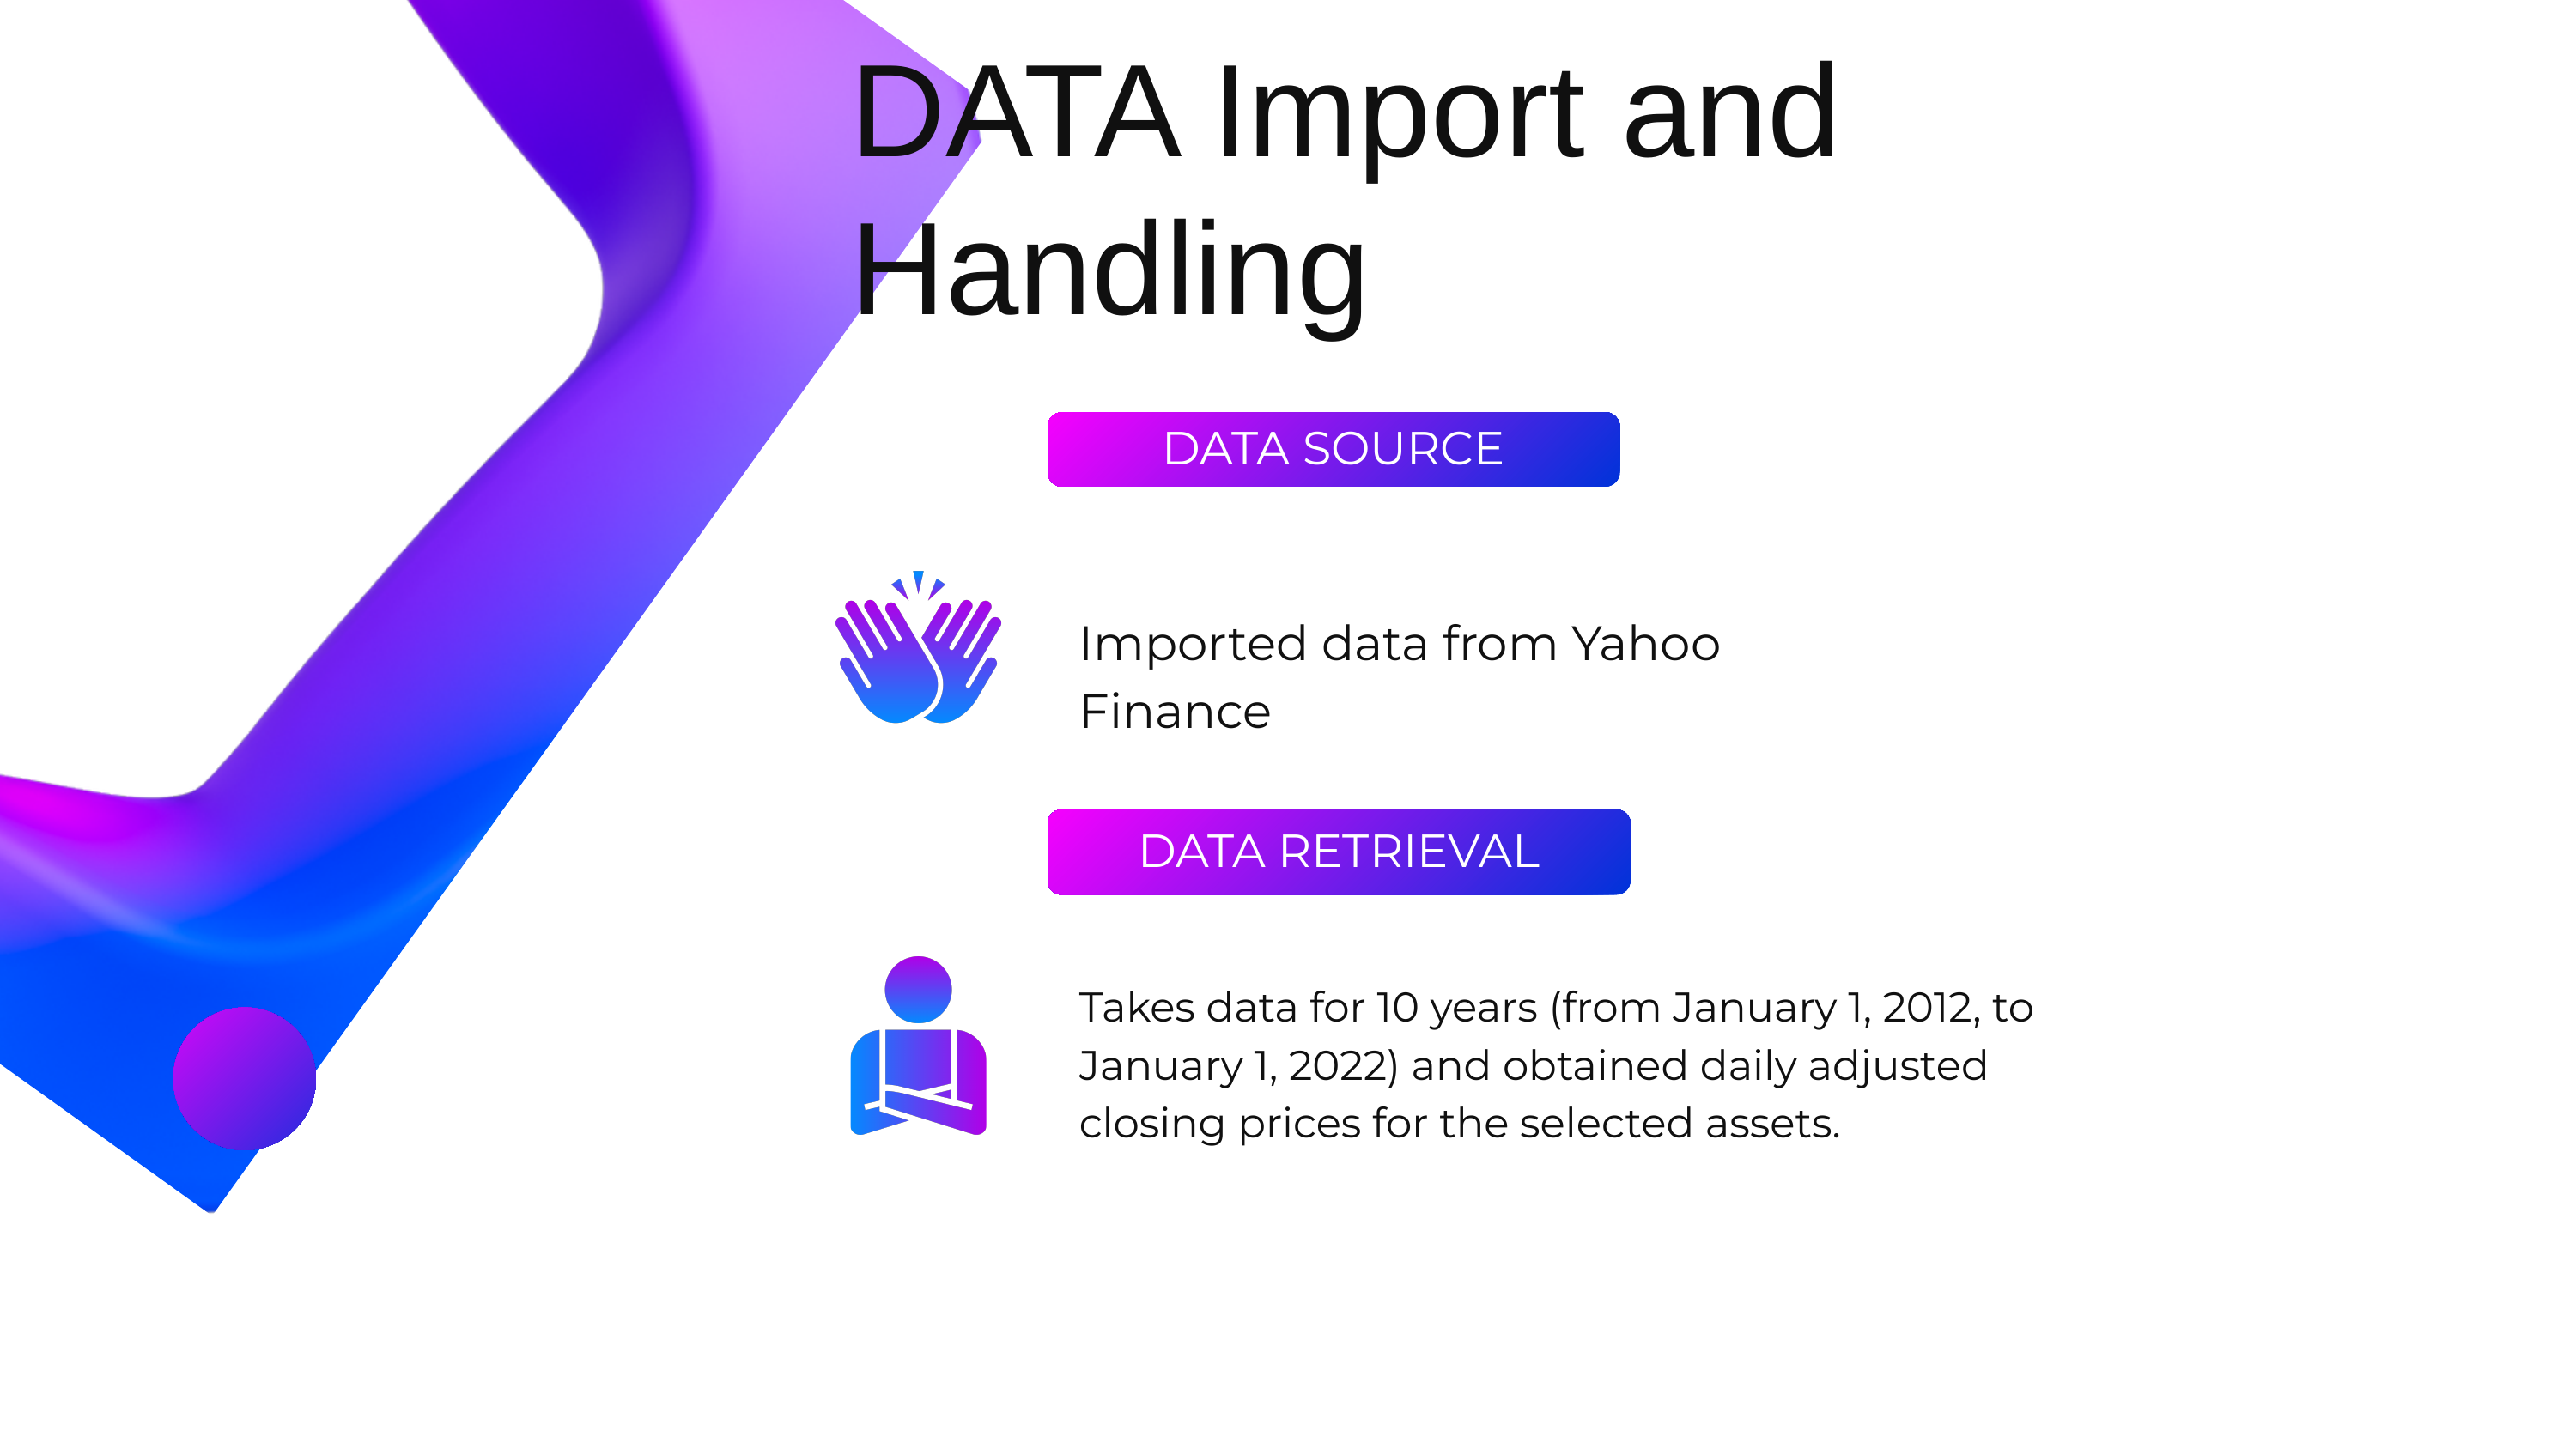

DATA Import and Handling

DATA SOURCE

Imported data from Yahoo Finance

DATA RETRIEVAL

Takes data for 10 years (from January 1, 2012, to January 1, 2022) and obtained daily adjusted closing prices for the selected assets.